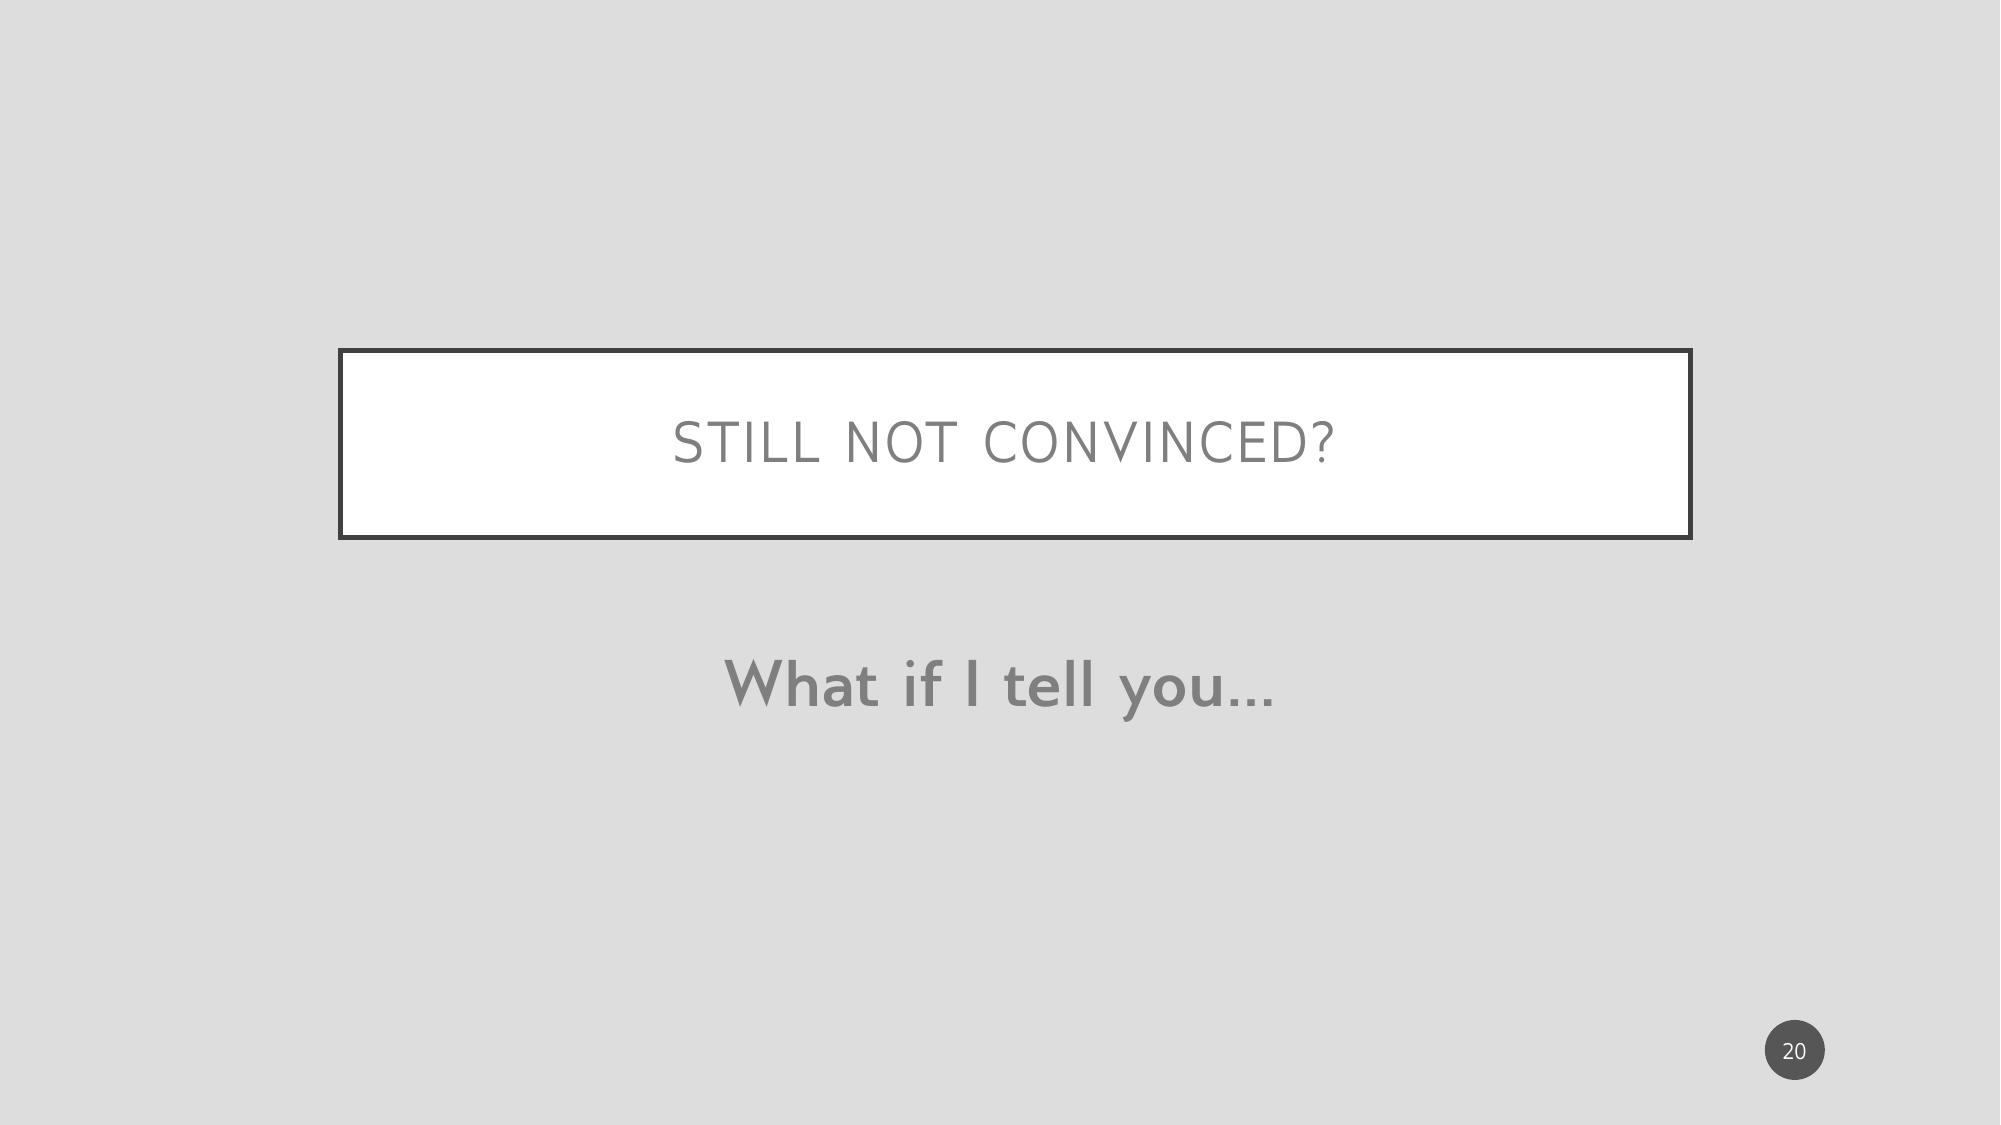

# Still not convinced?
What if I tell you…
20